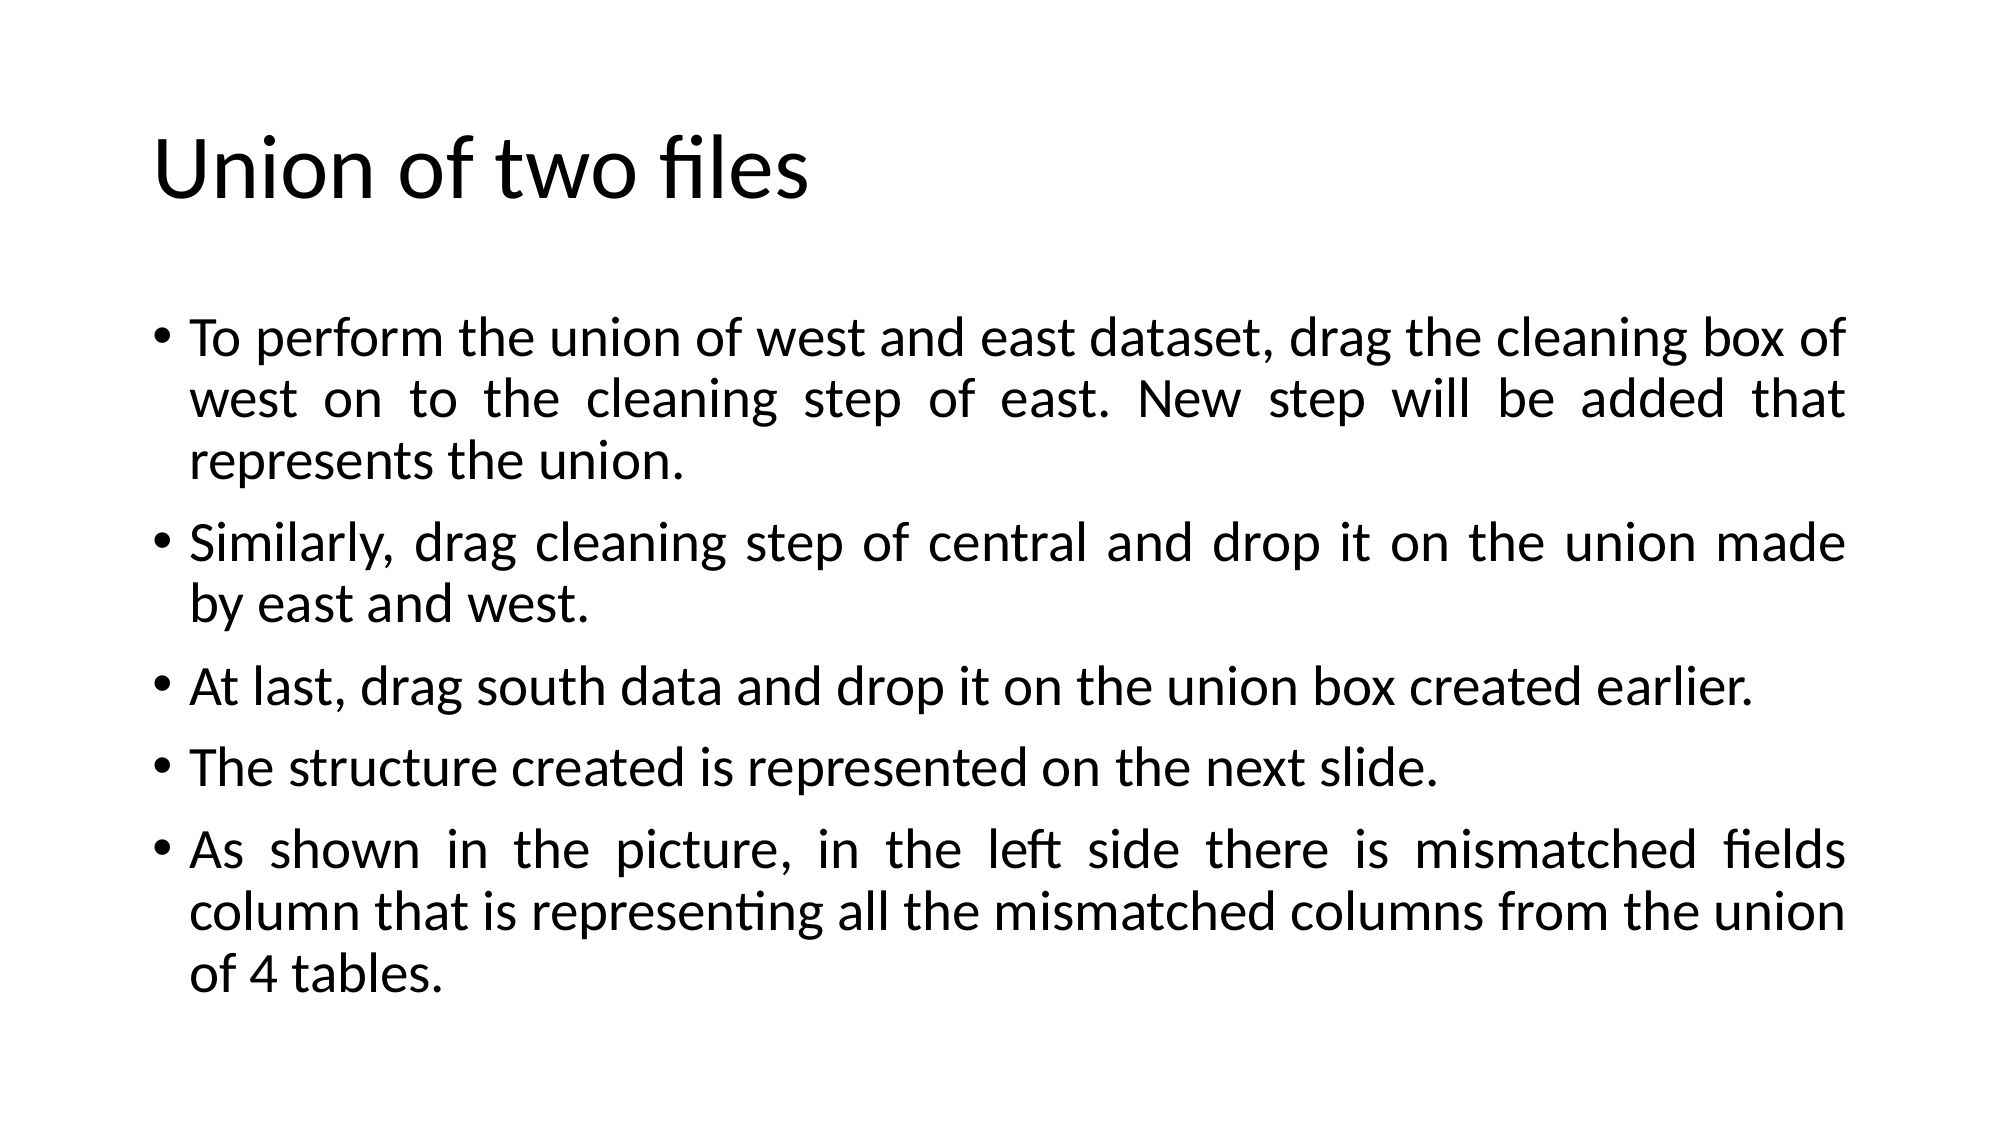

# Union of two files
To perform the union of west and east dataset, drag the cleaning box of west on to the cleaning step of east. New step will be added that represents the union.
Similarly, drag cleaning step of central and drop it on the union made by east and west.
At last, drag south data and drop it on the union box created earlier.
The structure created is represented on the next slide.
As shown in the picture, in the left side there is mismatched fields column that is representing all the mismatched columns from the union of 4 tables.